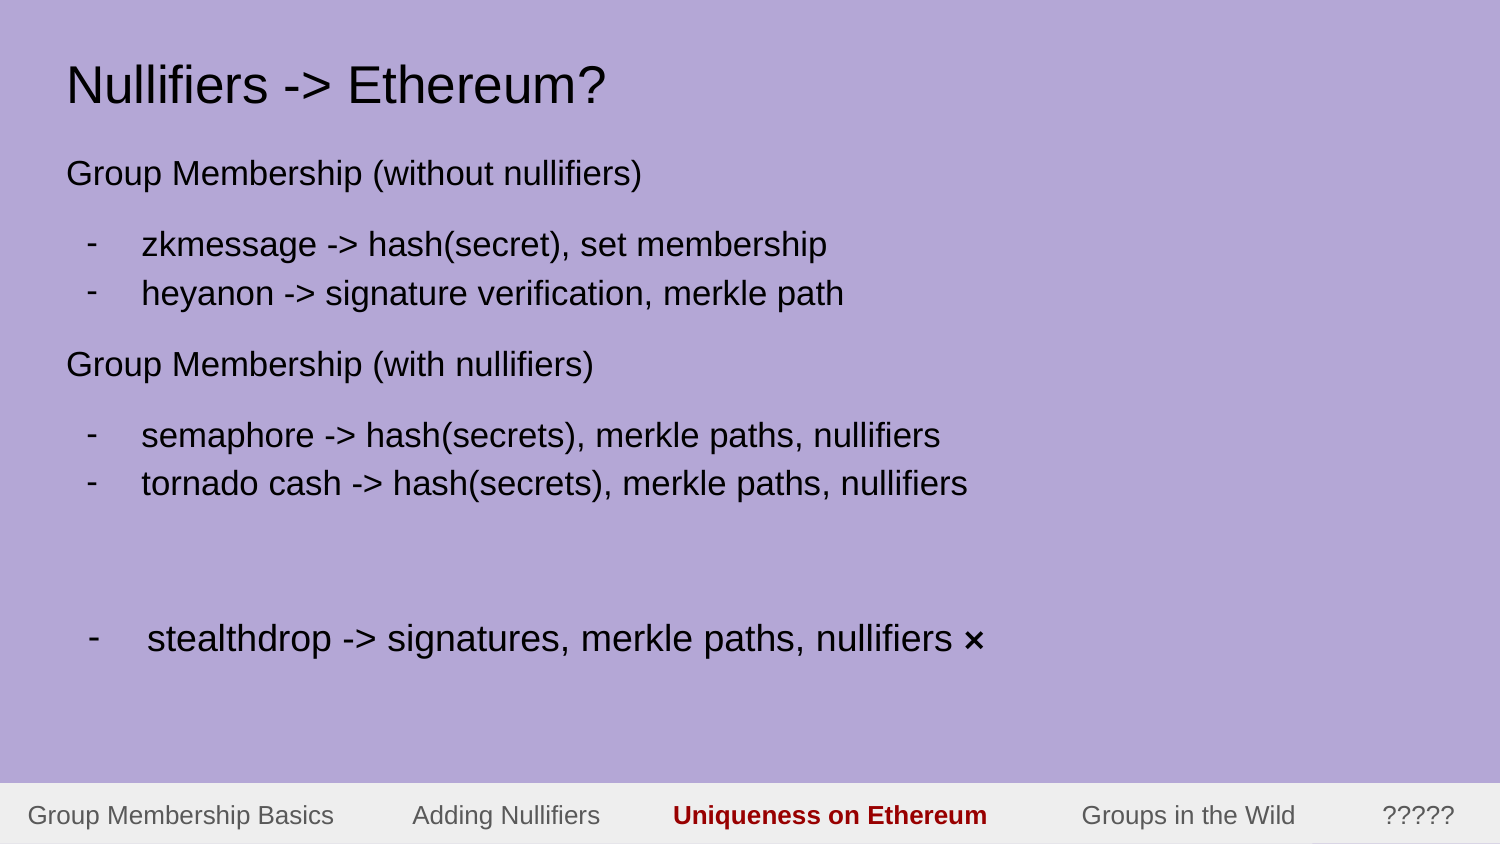

# Nullifiers -> Ethereum?
Group Membership (without nullifiers)
zkmessage -> hash(secret), set membership
heyanon -> signature verification, merkle path
Group Membership (with nullifiers)
semaphore -> hash(secrets), merkle paths, nullifiers
tornado cash -> hash(secrets), merkle paths, nullifiers

stealthdrop -> signatures, merkle paths, nullifiers ❌

Group Membership Basics           Adding Nullifiers          Uniqueness on Ethereum             Groups in the Wild            ?????